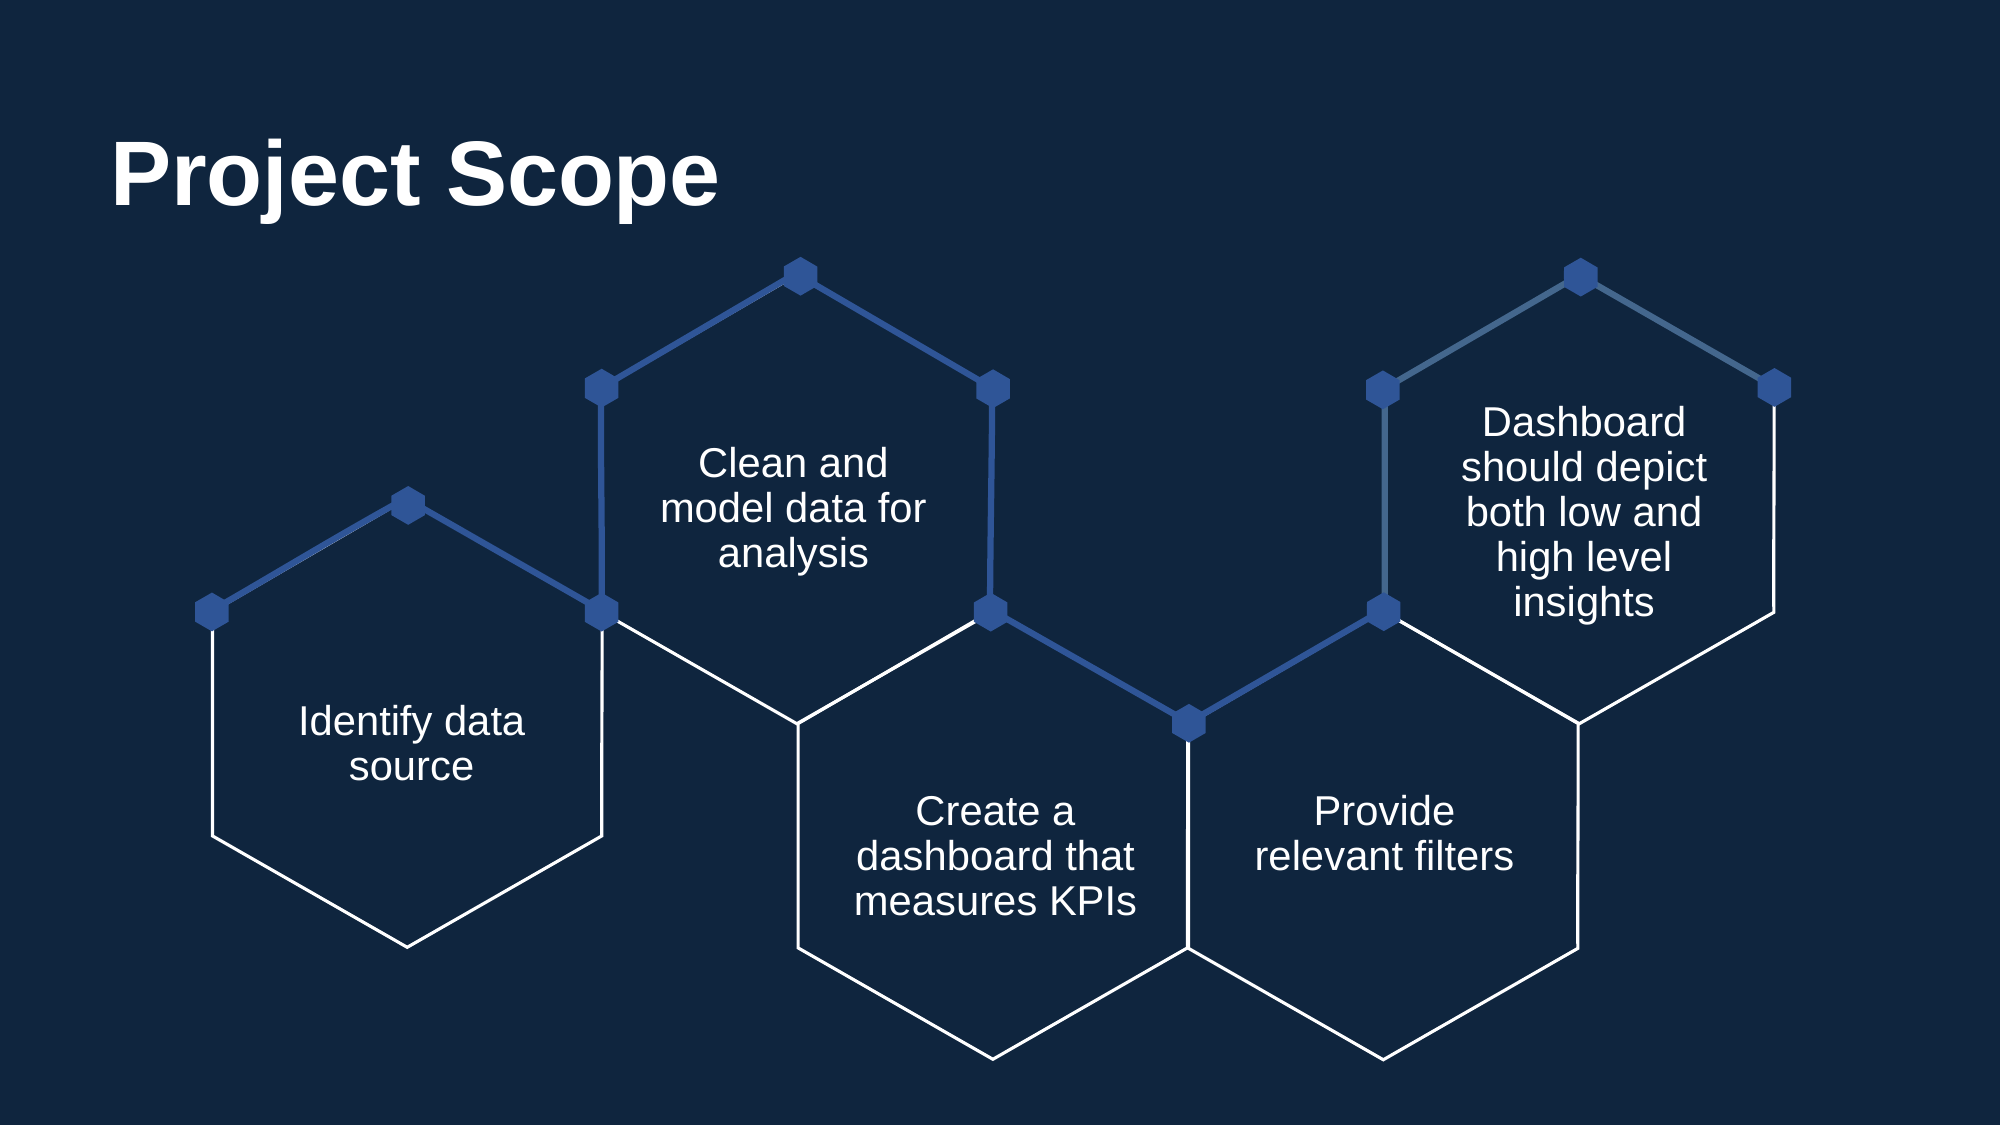

# Project Scope
Dashboard should depict both low and high level insights
Clean and model data for analysis
Identify data source
Create a dashboard that measures KPIs
Provide relevant filters